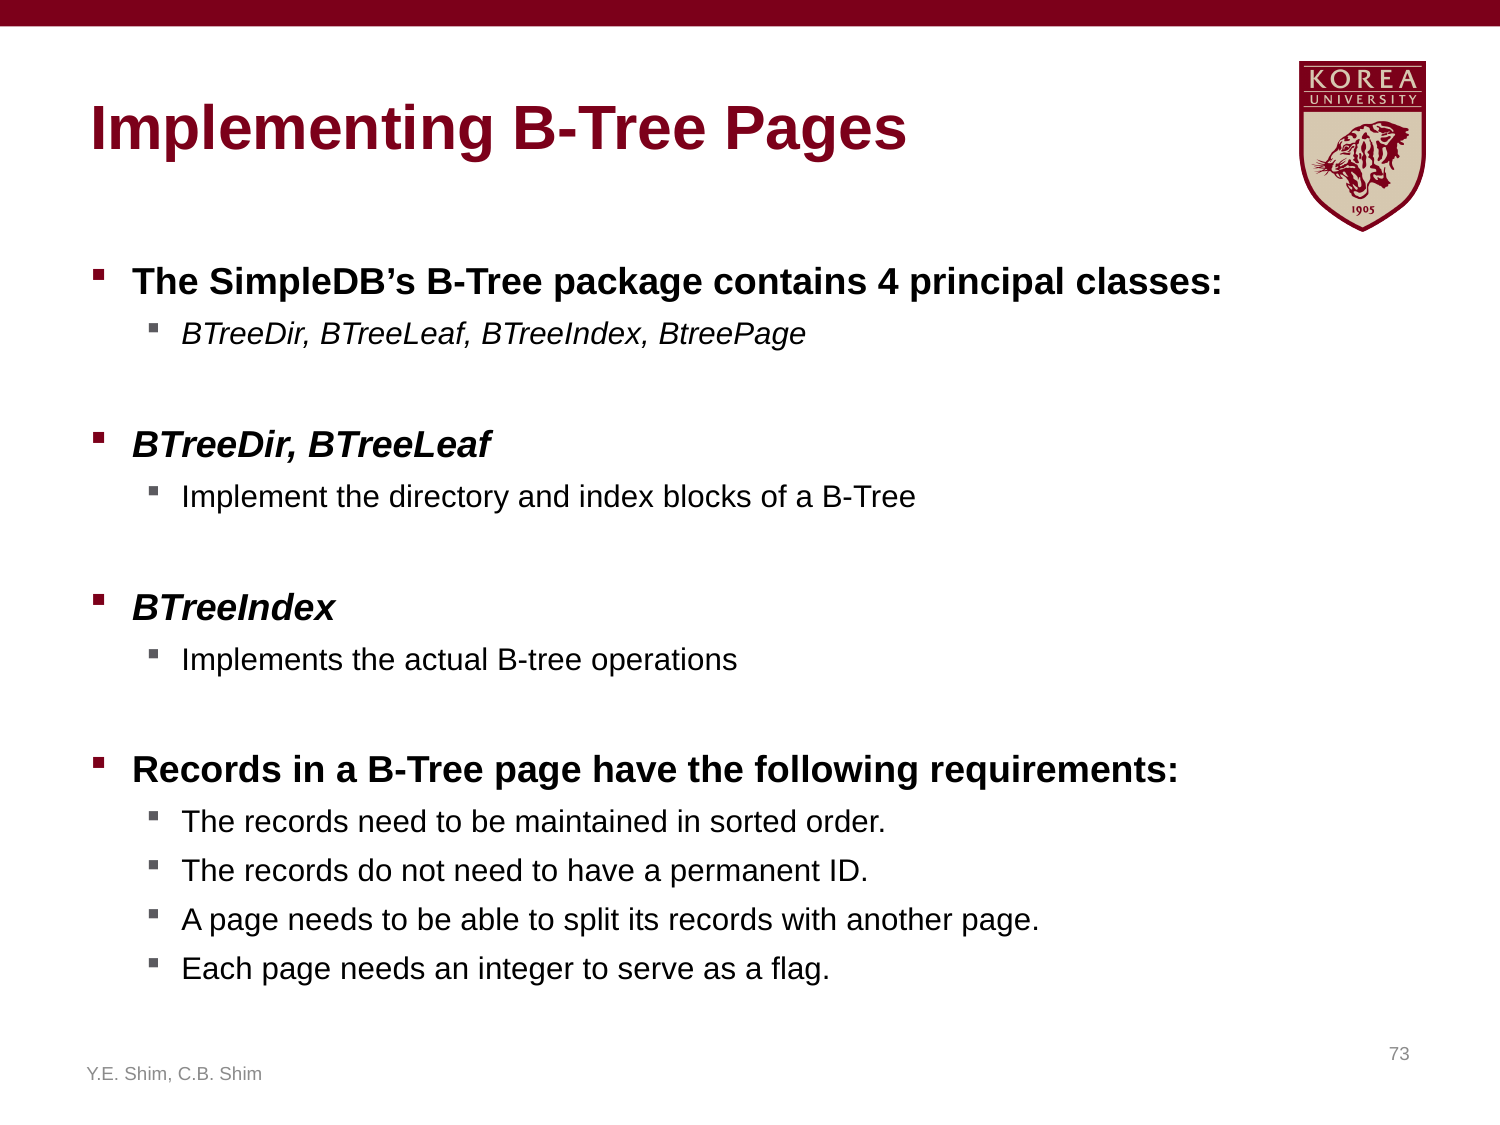

# Implementing B-Tree Pages
The SimpleDB’s B-Tree package contains 4 principal classes:
BTreeDir, BTreeLeaf, BTreeIndex, BtreePage

BTreeDir, BTreeLeaf
Implement the directory and index blocks of a B-Tree

BTreeIndex
Implements the actual B-tree operations

Records in a B-Tree page have the following requirements:
The records need to be maintained in sorted order.
The records do not need to have a permanent ID.
A page needs to be able to split its records with another page.
Each page needs an integer to serve as a flag.
73